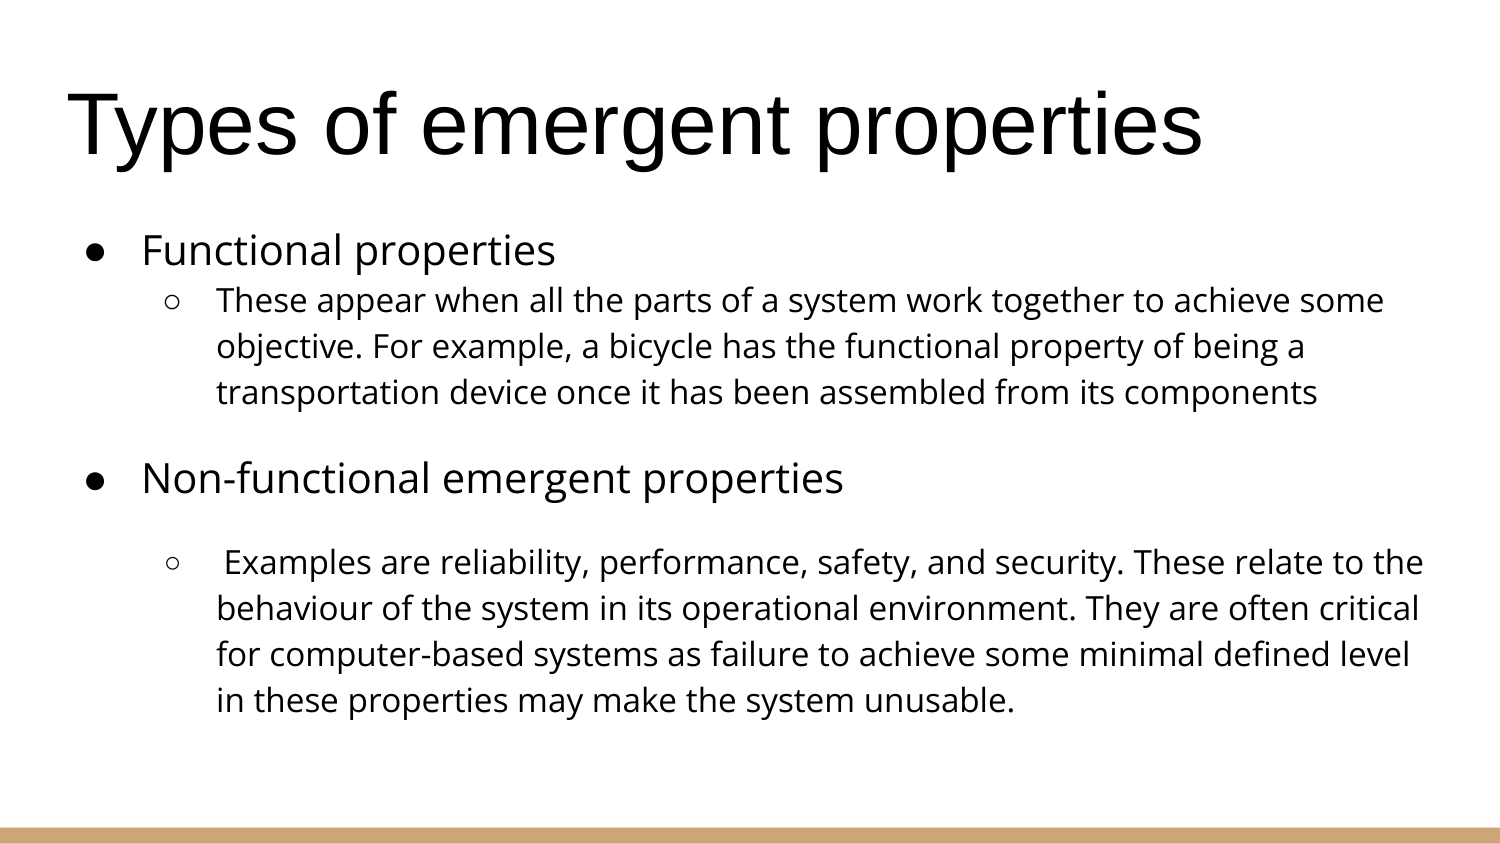

# Types of emergent properties
Functional properties
These appear when all the parts of a system work together to achieve some objective. For example, a bicycle has the functional property of being a transportation device once it has been assembled from its components
Non-functional emergent properties
 Examples are reliability, performance, safety, and security. These relate to the behaviour of the system in its operational environment. They are often critical for computer-based systems as failure to achieve some minimal defined level in these properties may make the system unusable.